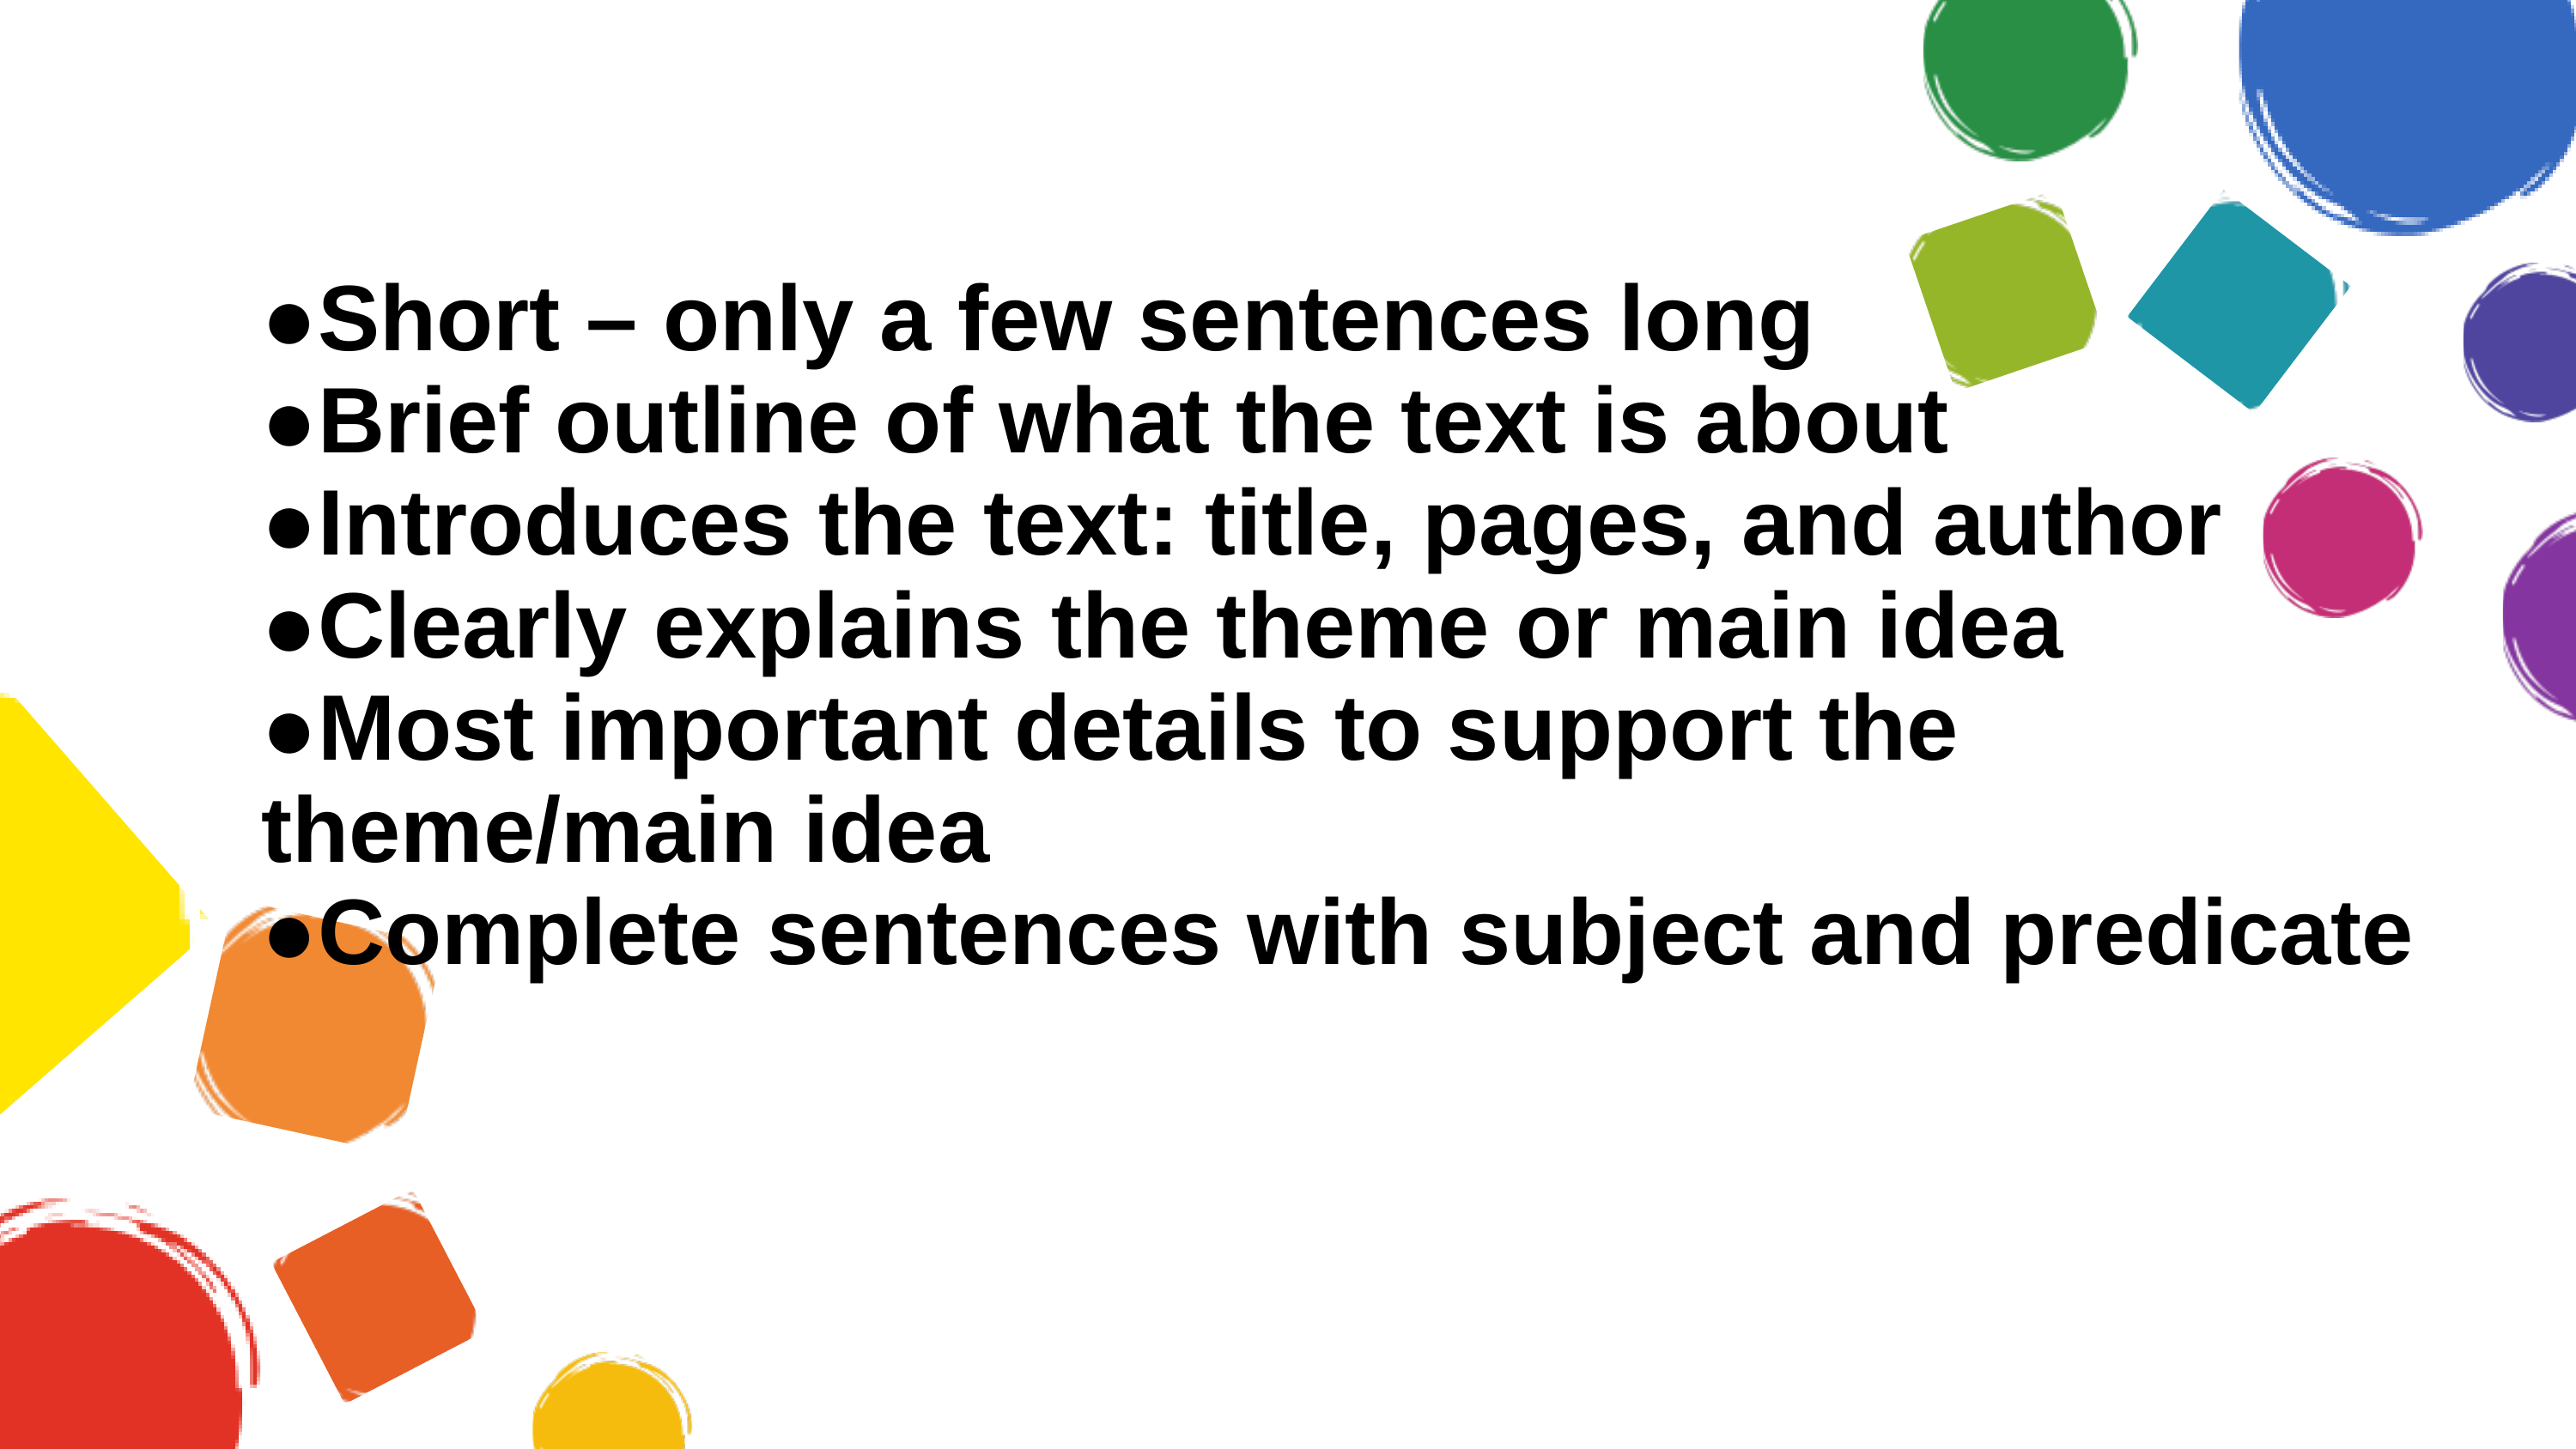

●Short – only a few sentences long
●Brief outline of what the text is about
●Introduces the text: title, pages, and author
●Clearly explains the theme or main idea
●Most important details to support the theme/main idea
●Complete sentences with subject and predicate